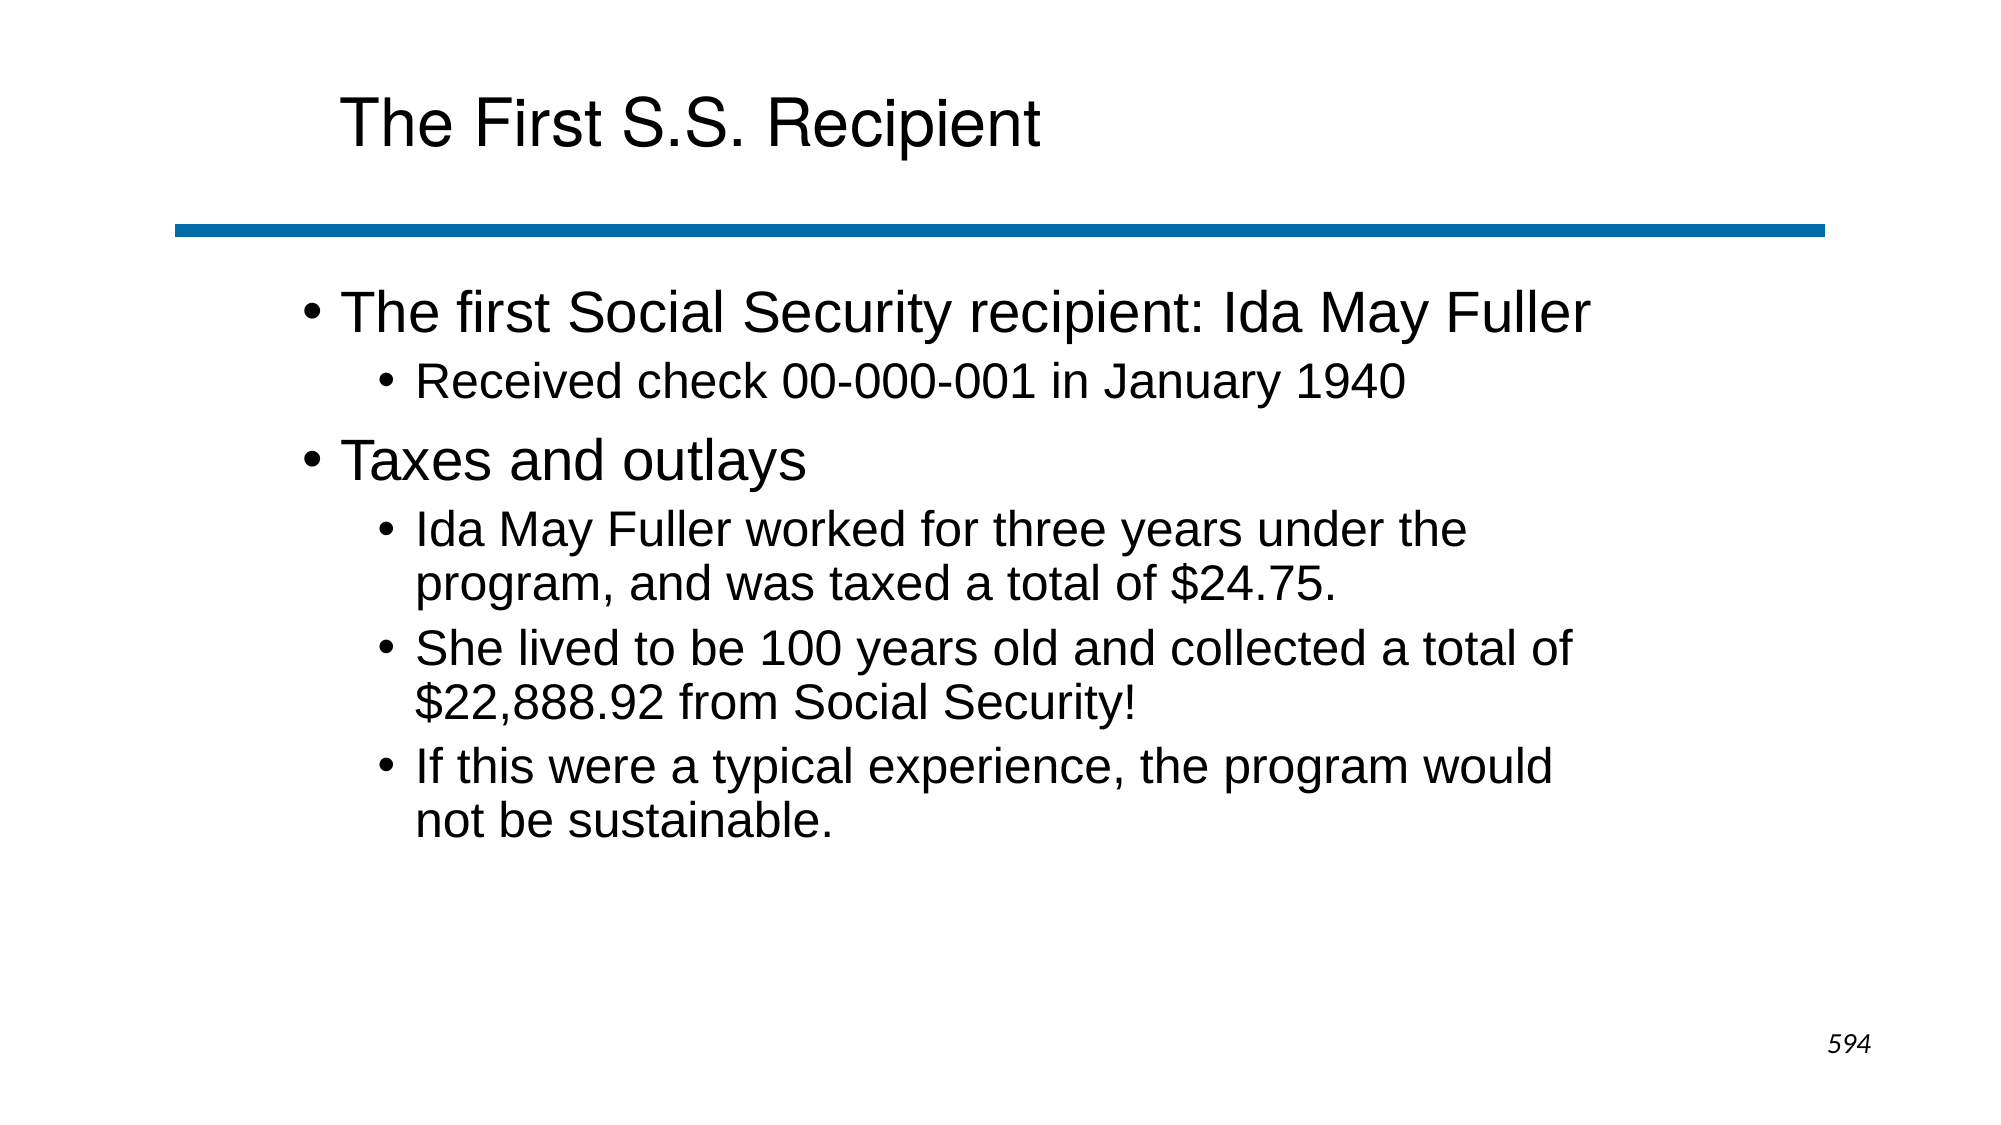

# The First S.S. Recipient
The first Social Security recipient: Ida May Fuller
Received check 00-000-001 in January 1940
Taxes and outlays
Ida May Fuller worked for three years under the program, and was taxed a total of $24.75.
She lived to be 100 years old and collected a total of $22,888.92 from Social Security!
If this were a typical experience, the program would not be sustainable.